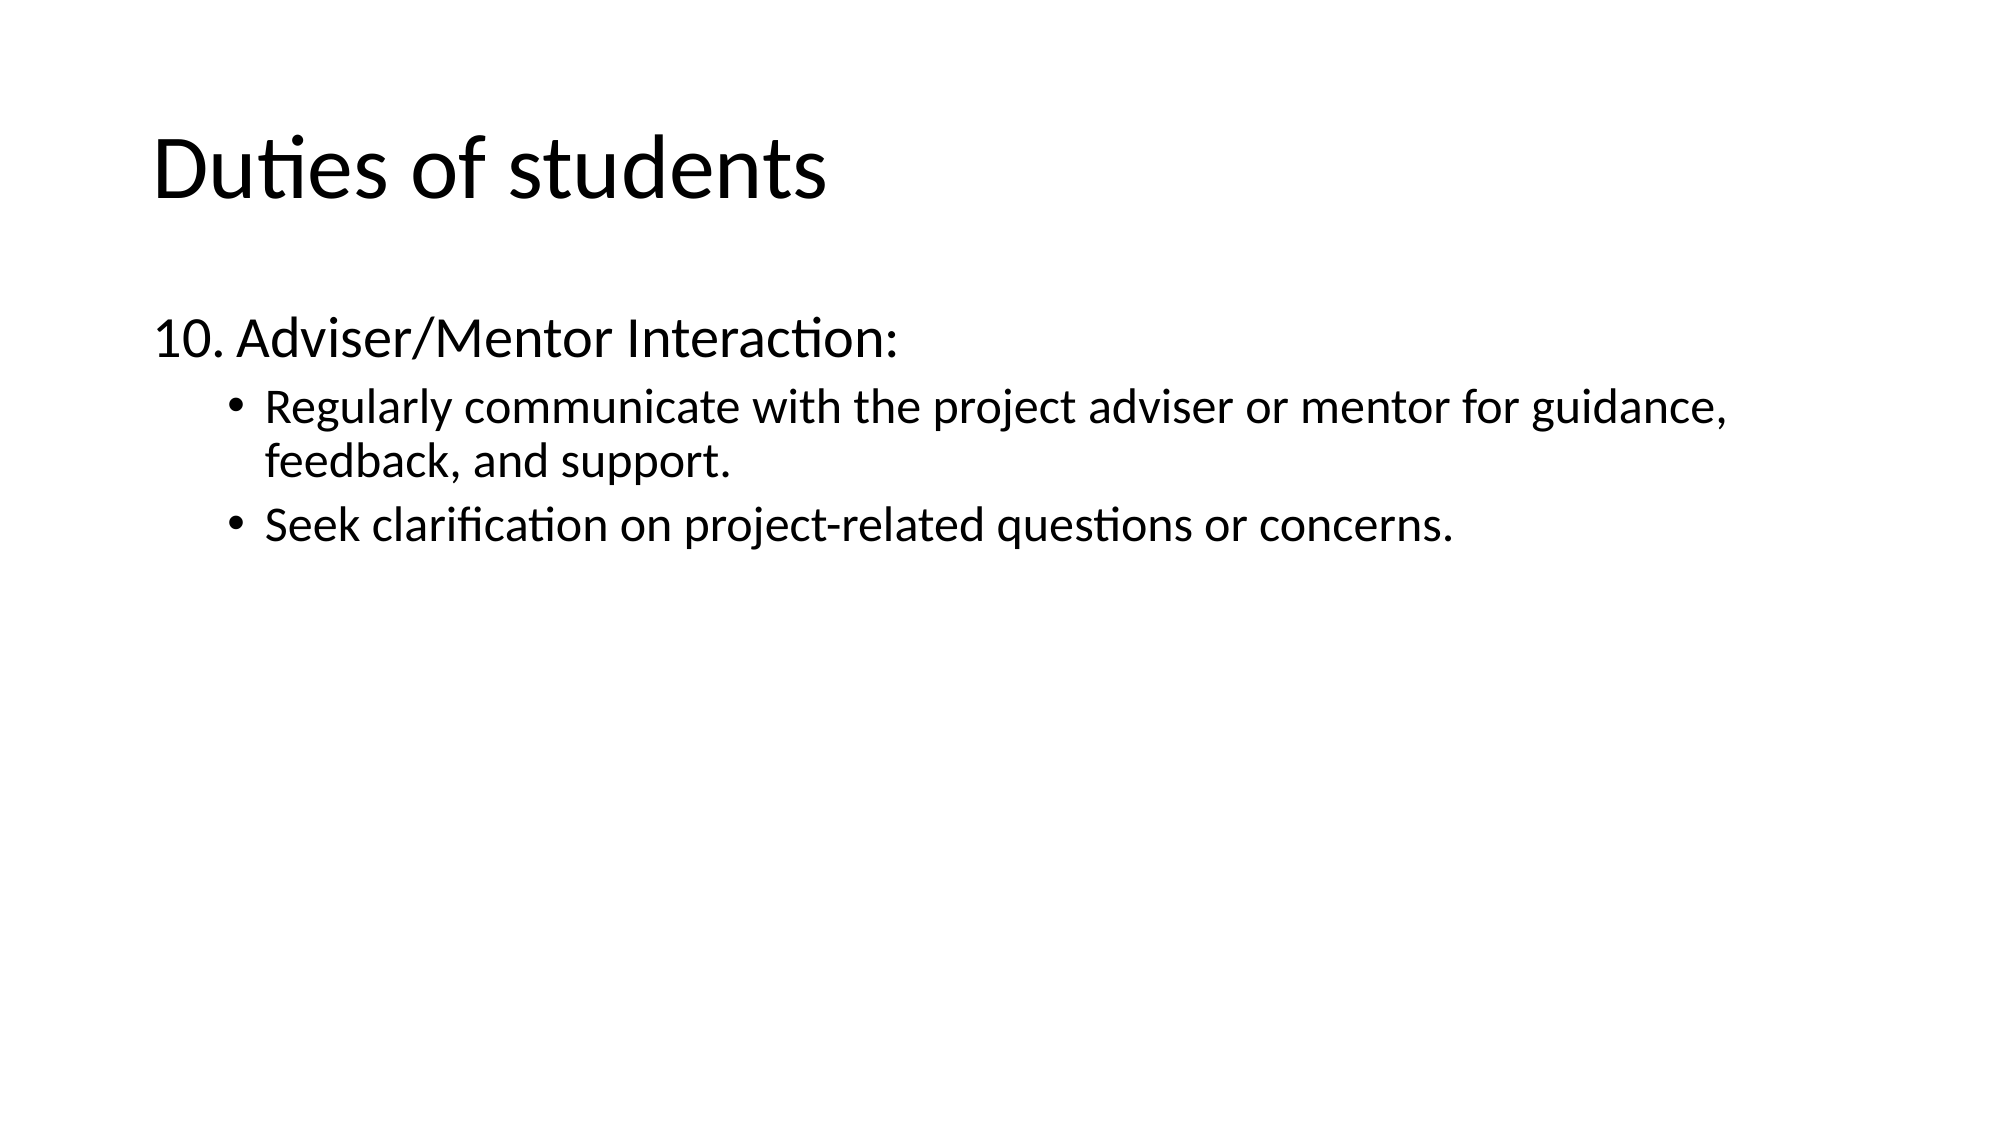

# Duties of students
Adviser/Mentor Interaction:
Regularly communicate with the project adviser or mentor for guidance, feedback, and support.
Seek clarification on project-related questions or concerns.